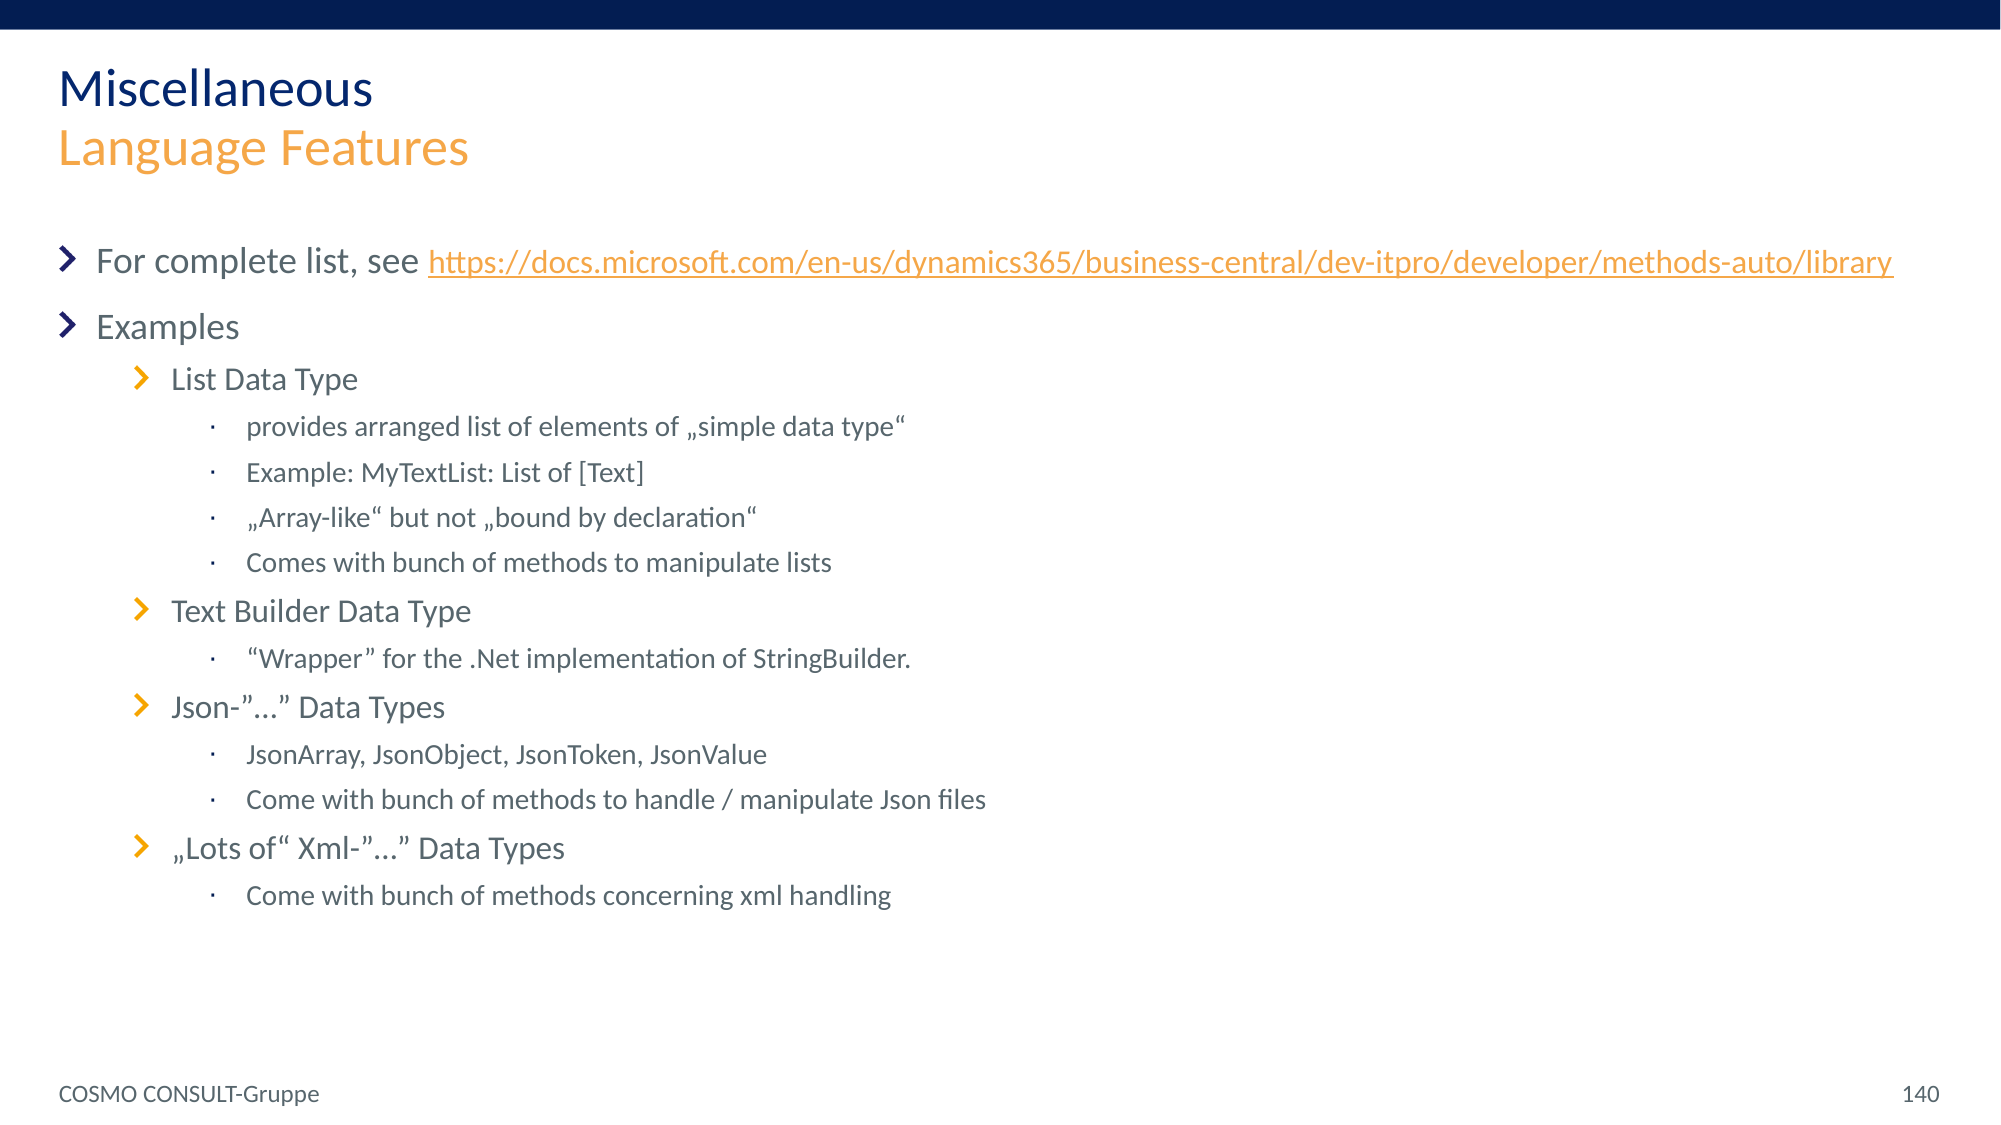

# Miscellaneous Language Features
For complete list, see https://docs.microsoft.com/en-us/dynamics365/business-central/dev-itpro/developer/methods-auto/library
Examples
List Data Type
provides arranged list of elements of „simple data type“
Example: MyTextList: List of [Text]
„Array-like“ but not „bound by declaration“
Comes with bunch of methods to manipulate lists
Text Builder Data Type
“Wrapper” for the .Net implementation of StringBuilder.
Json-”…” Data Types
JsonArray, JsonObject, JsonToken, JsonValue
Come with bunch of methods to handle / manipulate Json files
„Lots of“ Xml-”…” Data Types
Come with bunch of methods concerning xml handling

COSMO CONSULT-Gruppe
 140